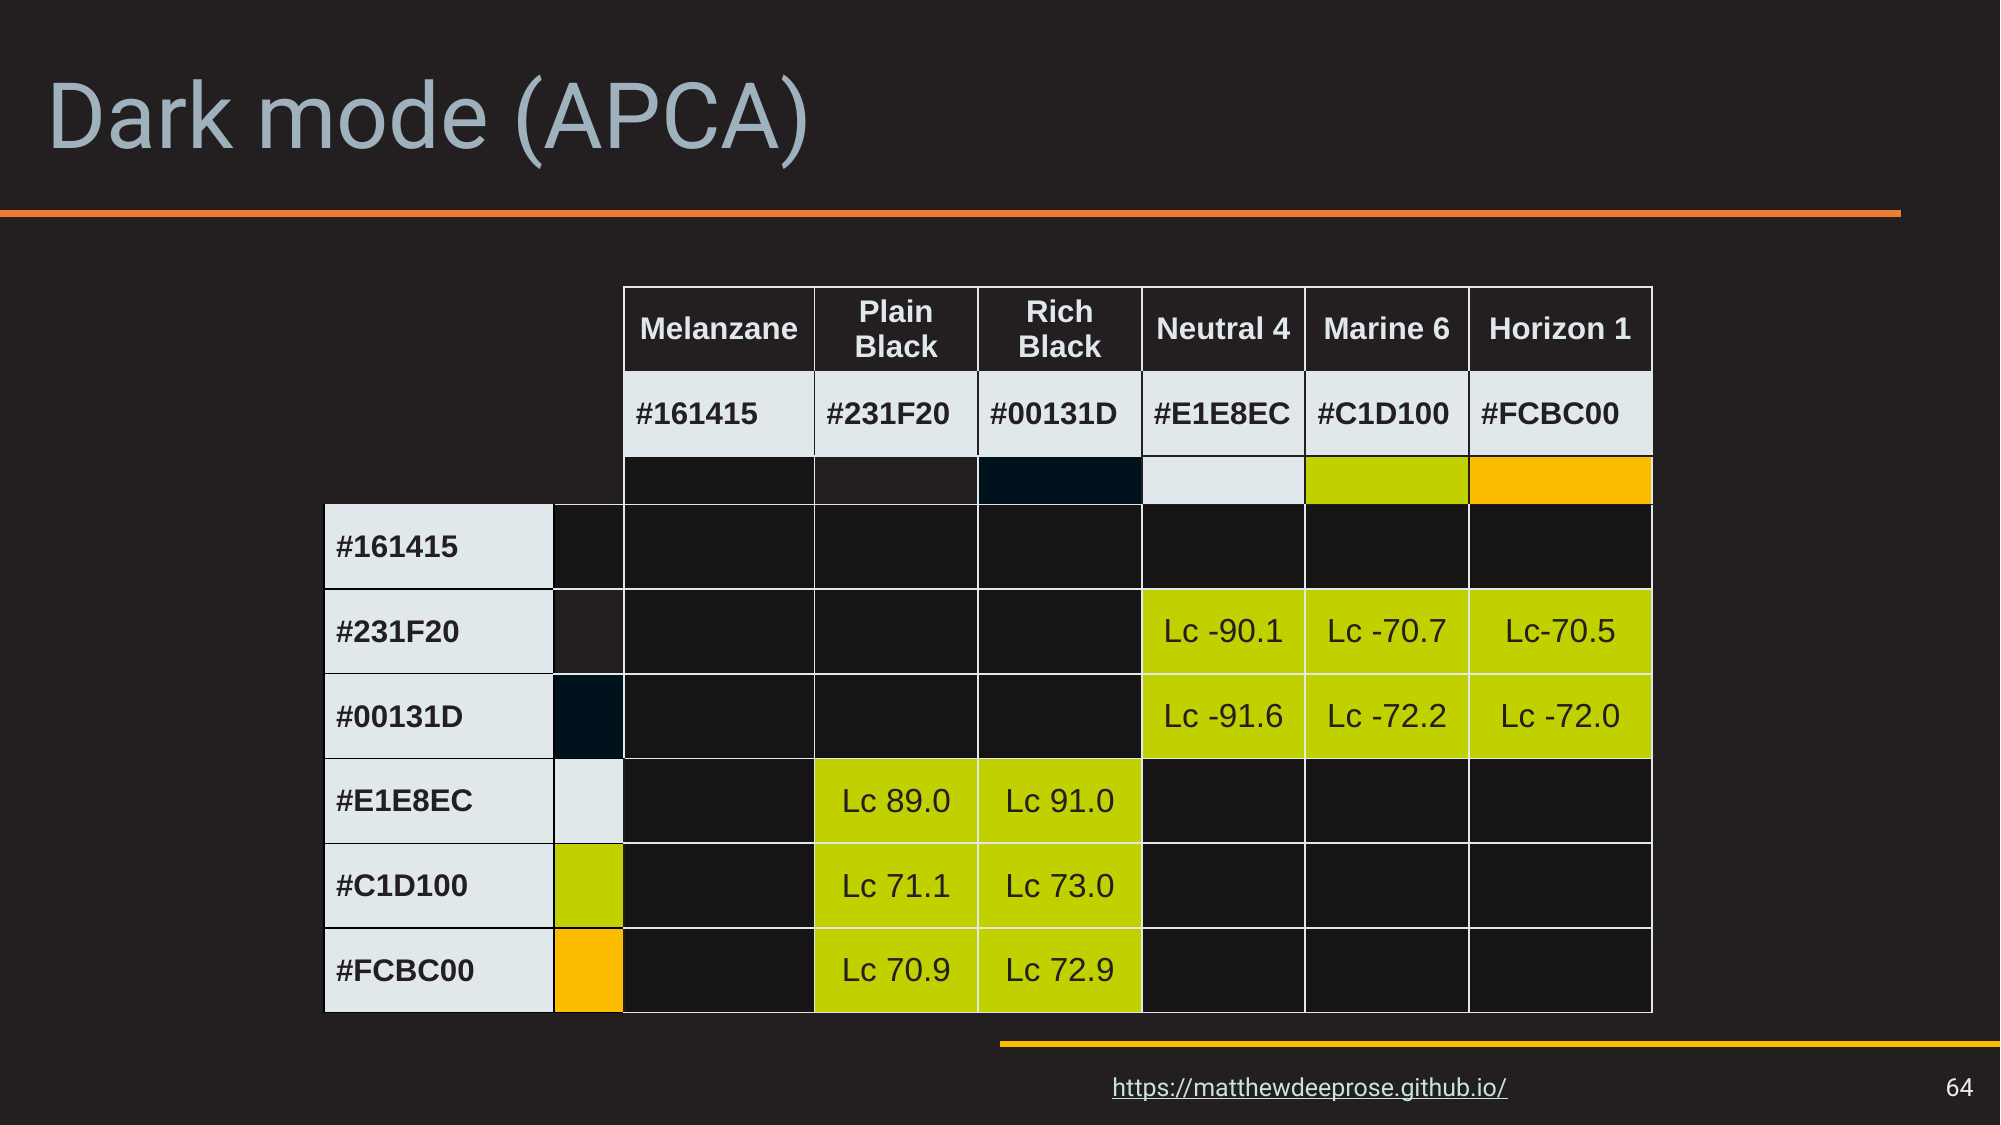

# Dark mode (APCA)
|  |  | Melanzane | Plain Black | Rich Black | Neutral 4 | Marine 6 | Horizon 1 |
| --- | --- | --- | --- | --- | --- | --- | --- |
|  |  | #161415 | #231F20 | #00131D | #E1E8EC | #C1D100 | #FCBC00 |
|  |  |  |  |  |  |  |  |
| #161415 |  |  |  |  |  |  |  |
| #231F20 |  |  |  |  | Lc -90.1 | Lc -70.7 | Lc-70.5 |
| #00131D |  |  |  |  | Lc -91.6 | Lc -72.2 | Lc -72.0 |
| #E1E8EC |  |  | Lc 89.0 | Lc 91.0 |  |  |  |
| #C1D100 |  |  | Lc 71.1 | Lc 73.0 |  |  |  |
| #FCBC00 |  |  | Lc 70.9 | Lc 72.9 |  |  |  |
64
https://matthewdeeprose.github.io/